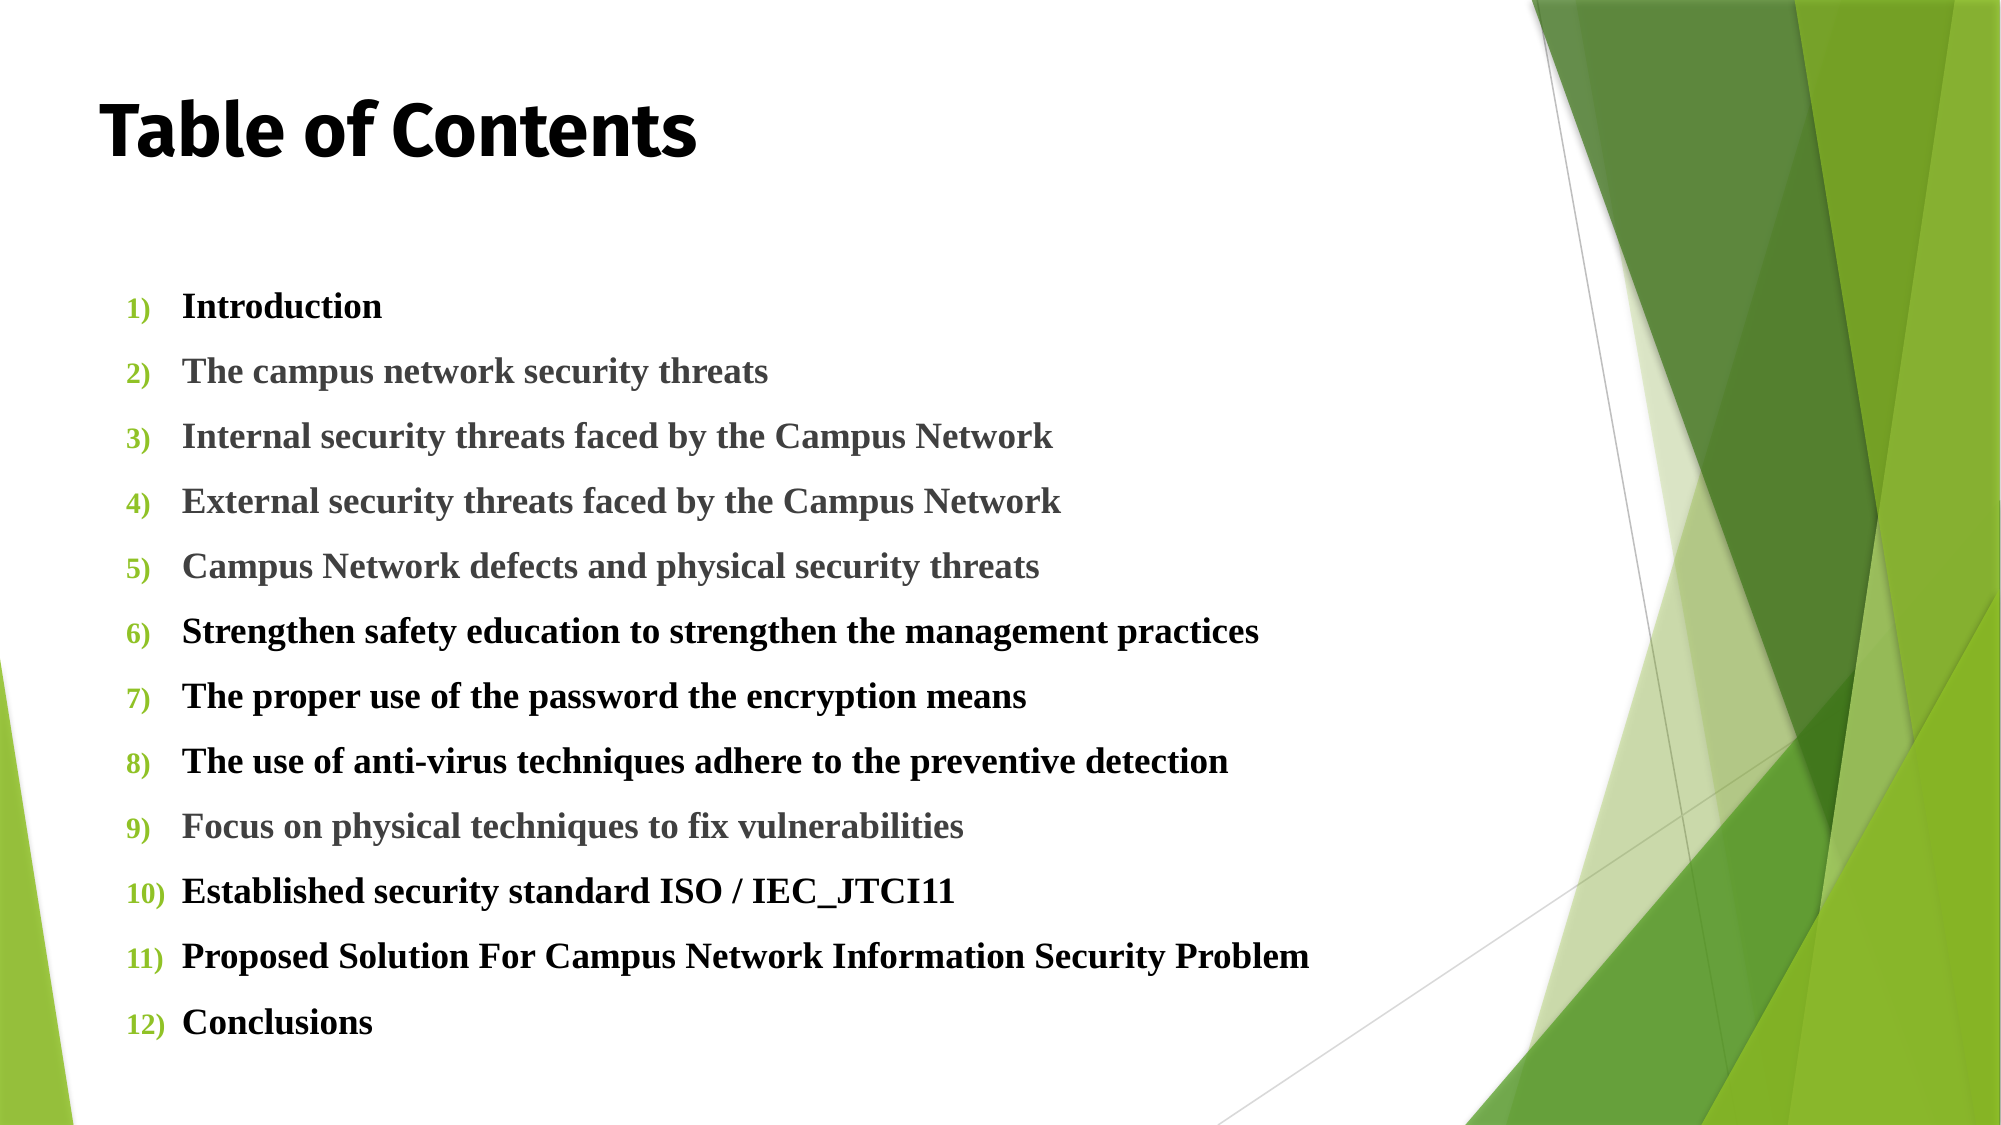

# Table of Contents
Introduction
The campus network security threats
Internal security threats faced by the Campus Network
External security threats faced by the Campus Network
Campus Network defects and physical security threats
Strengthen safety education to strengthen the management practices
The proper use of the password the encryption means
The use of anti-virus techniques adhere to the preventive detection
Focus on physical techniques to fix vulnerabilities
Established security standard ISO / IEC_JTCI11
Proposed Solution For Campus Network Information Security Problem
Conclusions